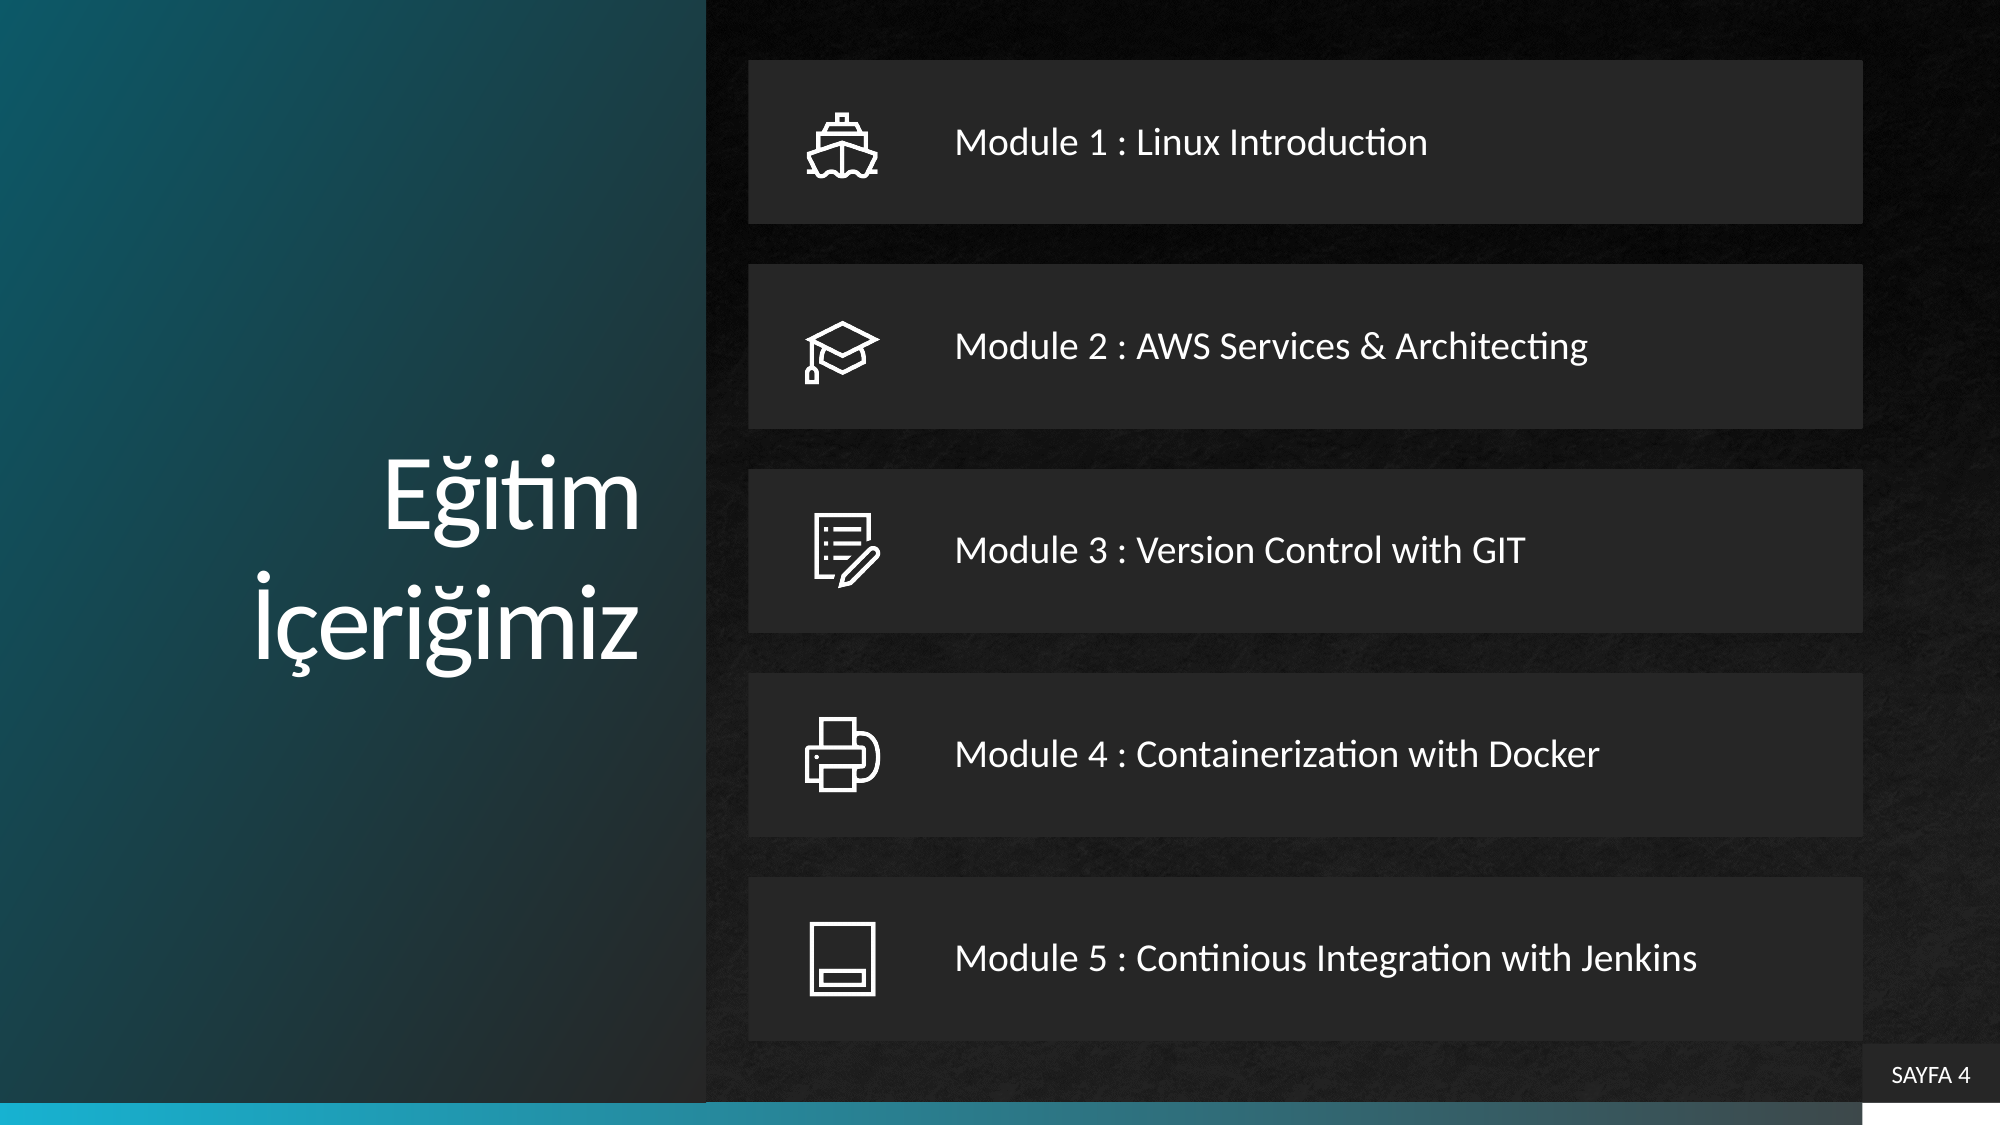

# Eğitim İçeriğimiz
Module 1 : Linux Introduction
Module 2 : AWS Services & Architecting
Module 3 : Version Control with GIT
Module 4 : Containerization with Docker
Module 5 : Continious Integration with Jenkins
SAYFA 4